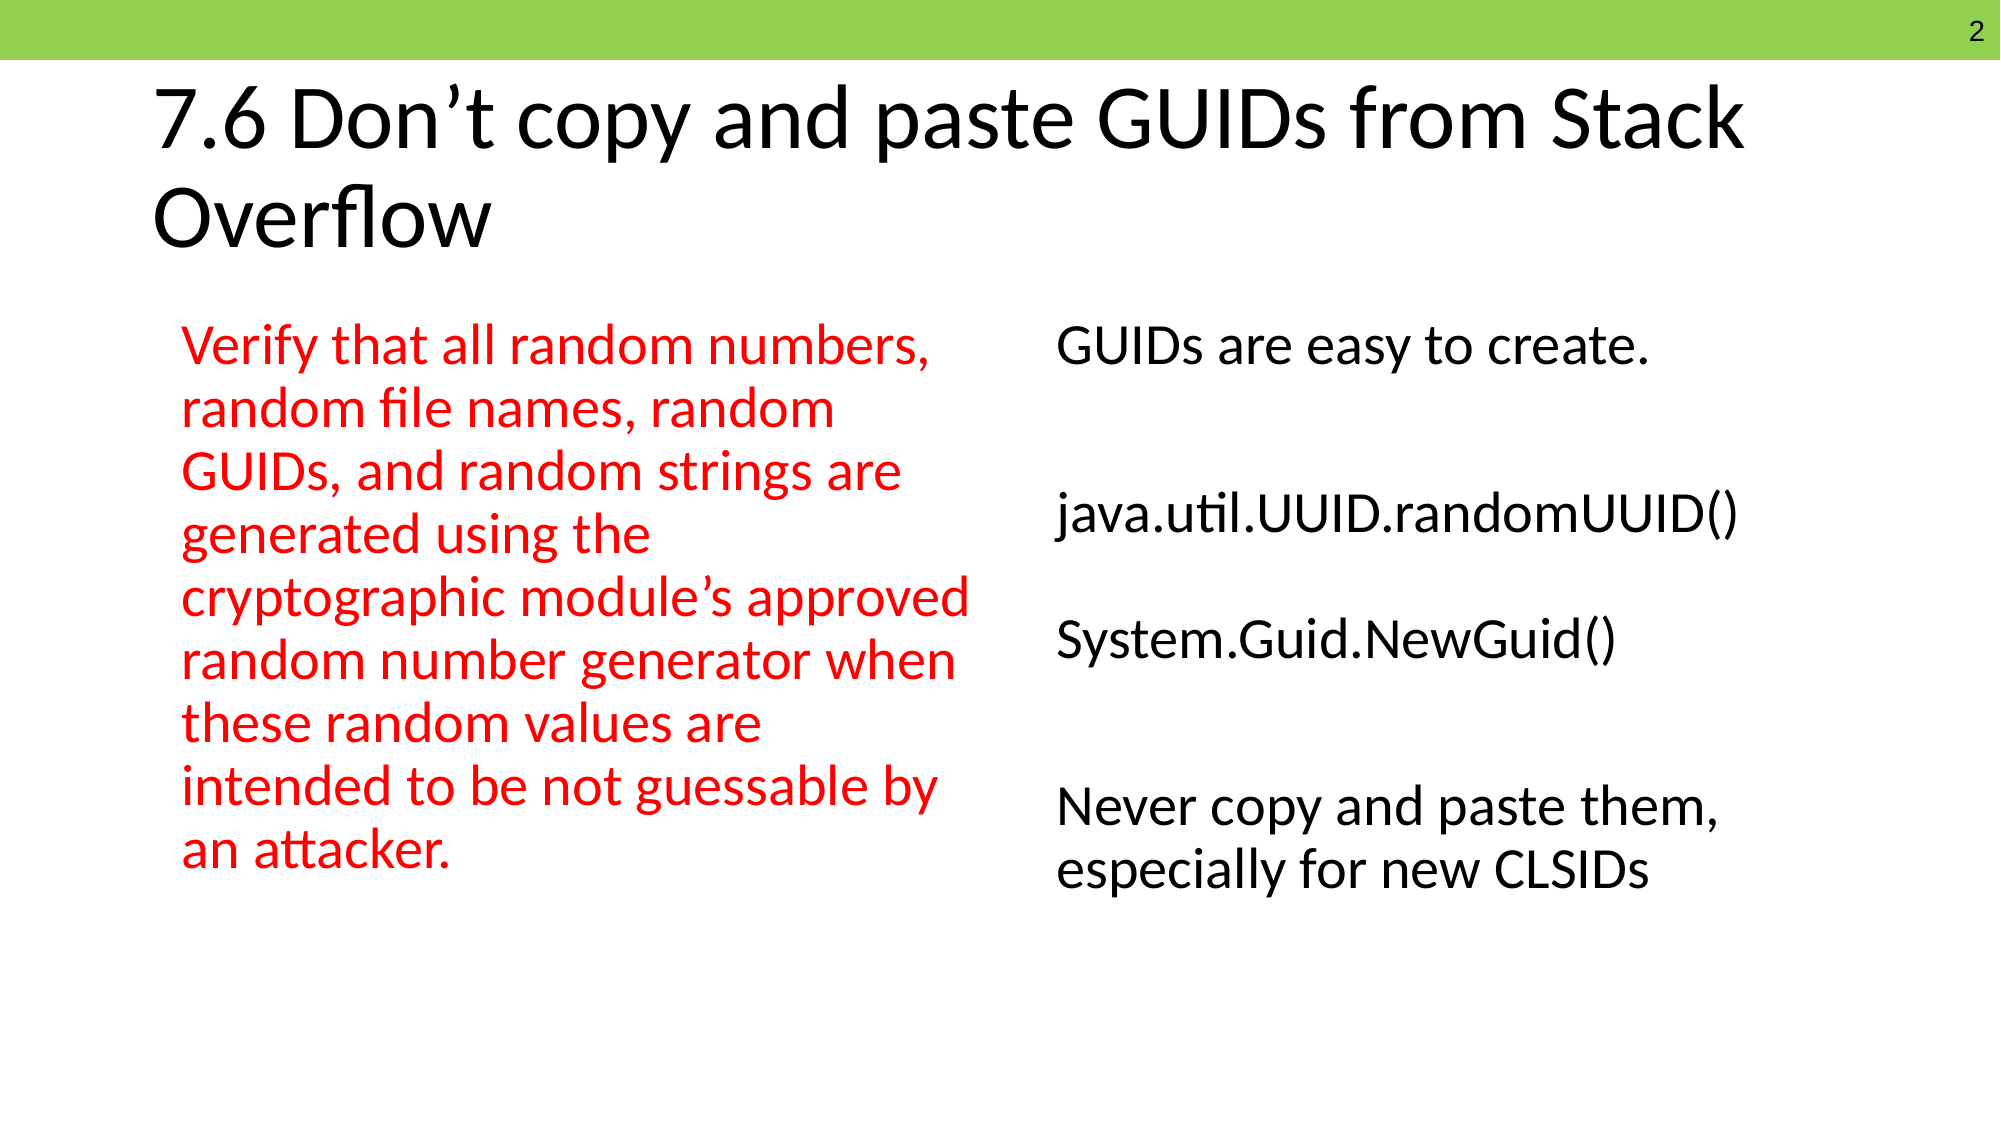

# 7.6 Don’t copy and paste GUIDs from Stack Overflow
Verify that all random numbers, random file names, random GUIDs, and random strings are generated using the cryptographic module’s approved random number generator when these random values are intended to be not guessable by an attacker.
GUIDs are easy to create.

java.util.UUID.randomUUID()
System.Guid.NewGuid()

Never copy and paste them, especially for new CLSIDs